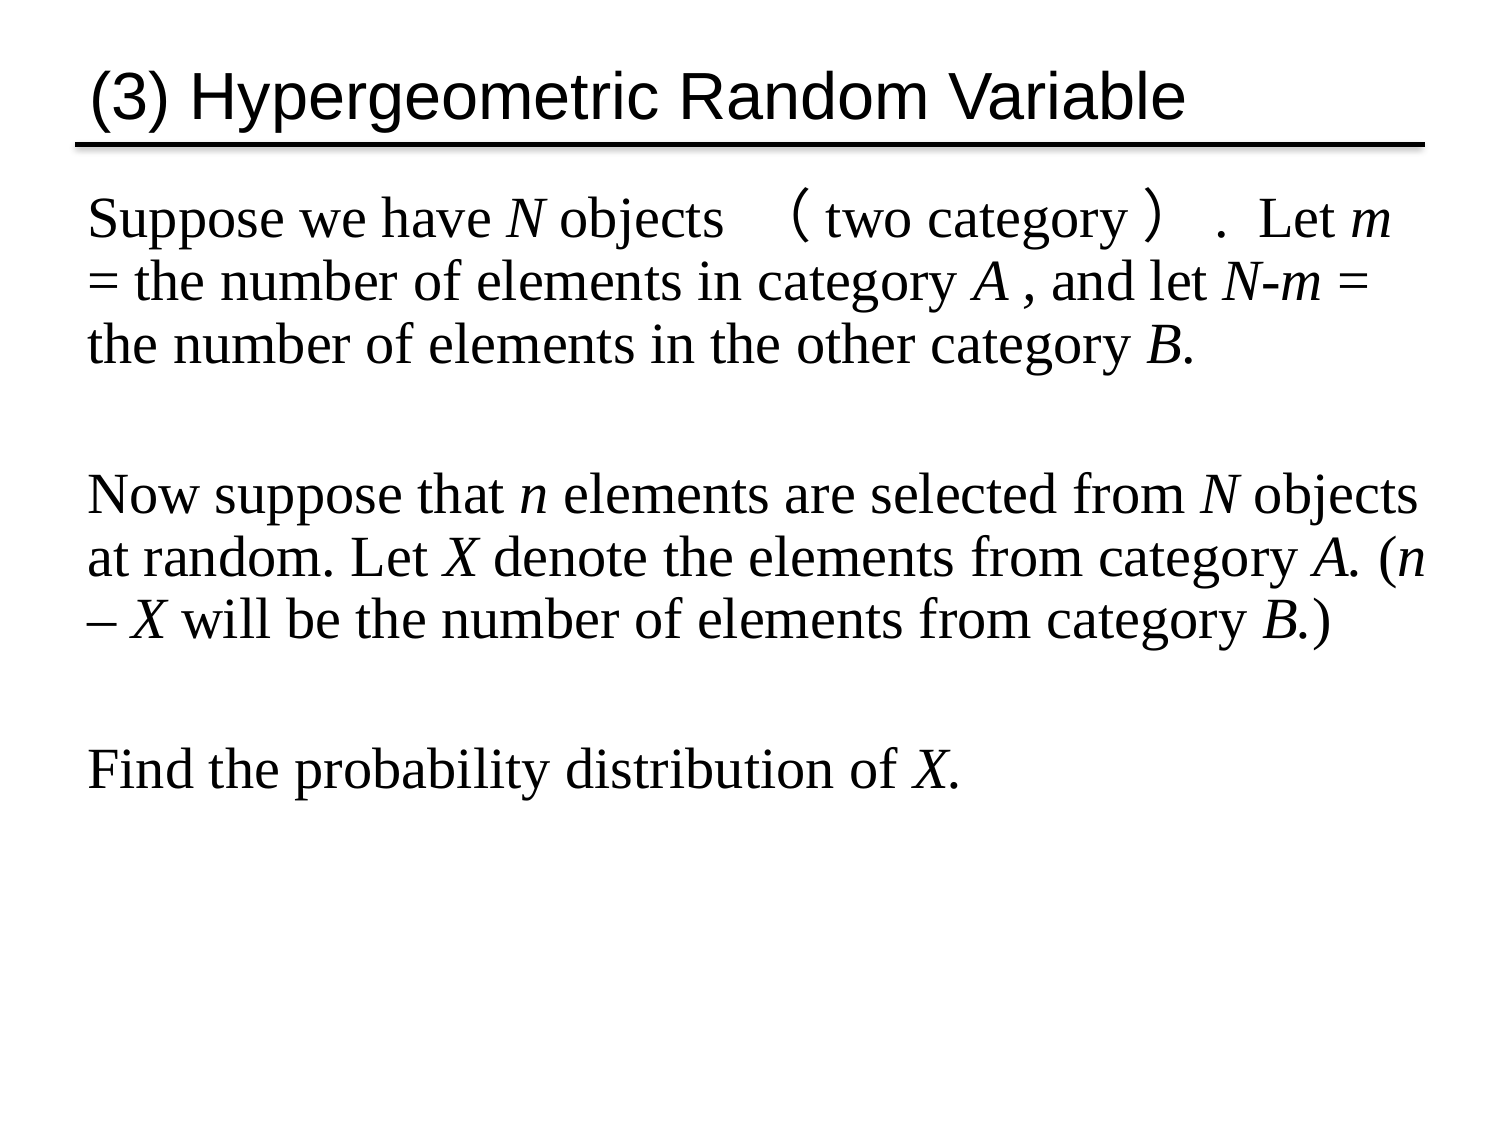

# (3) Hypergeometric Random Variable
Suppose we have N objects （two category）.  Let m = the number of elements in category A , and let N-m = the number of elements in the other category B.

Now suppose that n elements are selected from N objects at random. Let X denote the elements from category A. (n – X will be the number of elements from category B.)

Find the probability distribution of X.